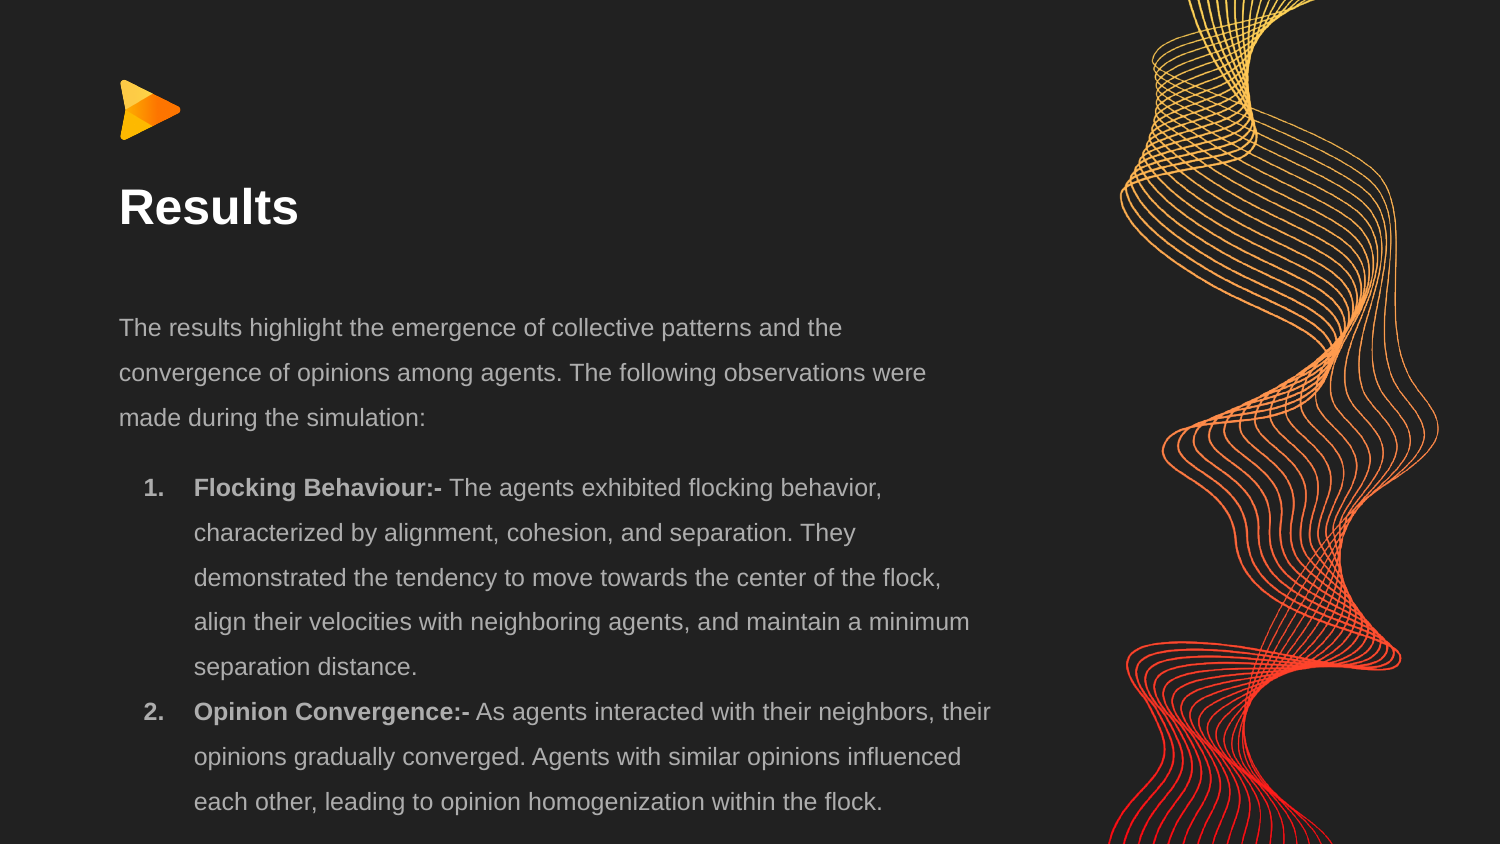

# Results
The results highlight the emergence of collective patterns and the convergence of opinions among agents. The following observations were made during the simulation:
Flocking Behaviour:- The agents exhibited flocking behavior, characterized by alignment, cohesion, and separation. They demonstrated the tendency to move towards the center of the flock, align their velocities with neighboring agents, and maintain a minimum separation distance.
Opinion Convergence:- As agents interacted with their neighbors, their opinions gradually converged. Agents with similar opinions influenced each other, leading to opinion homogenization within the flock.